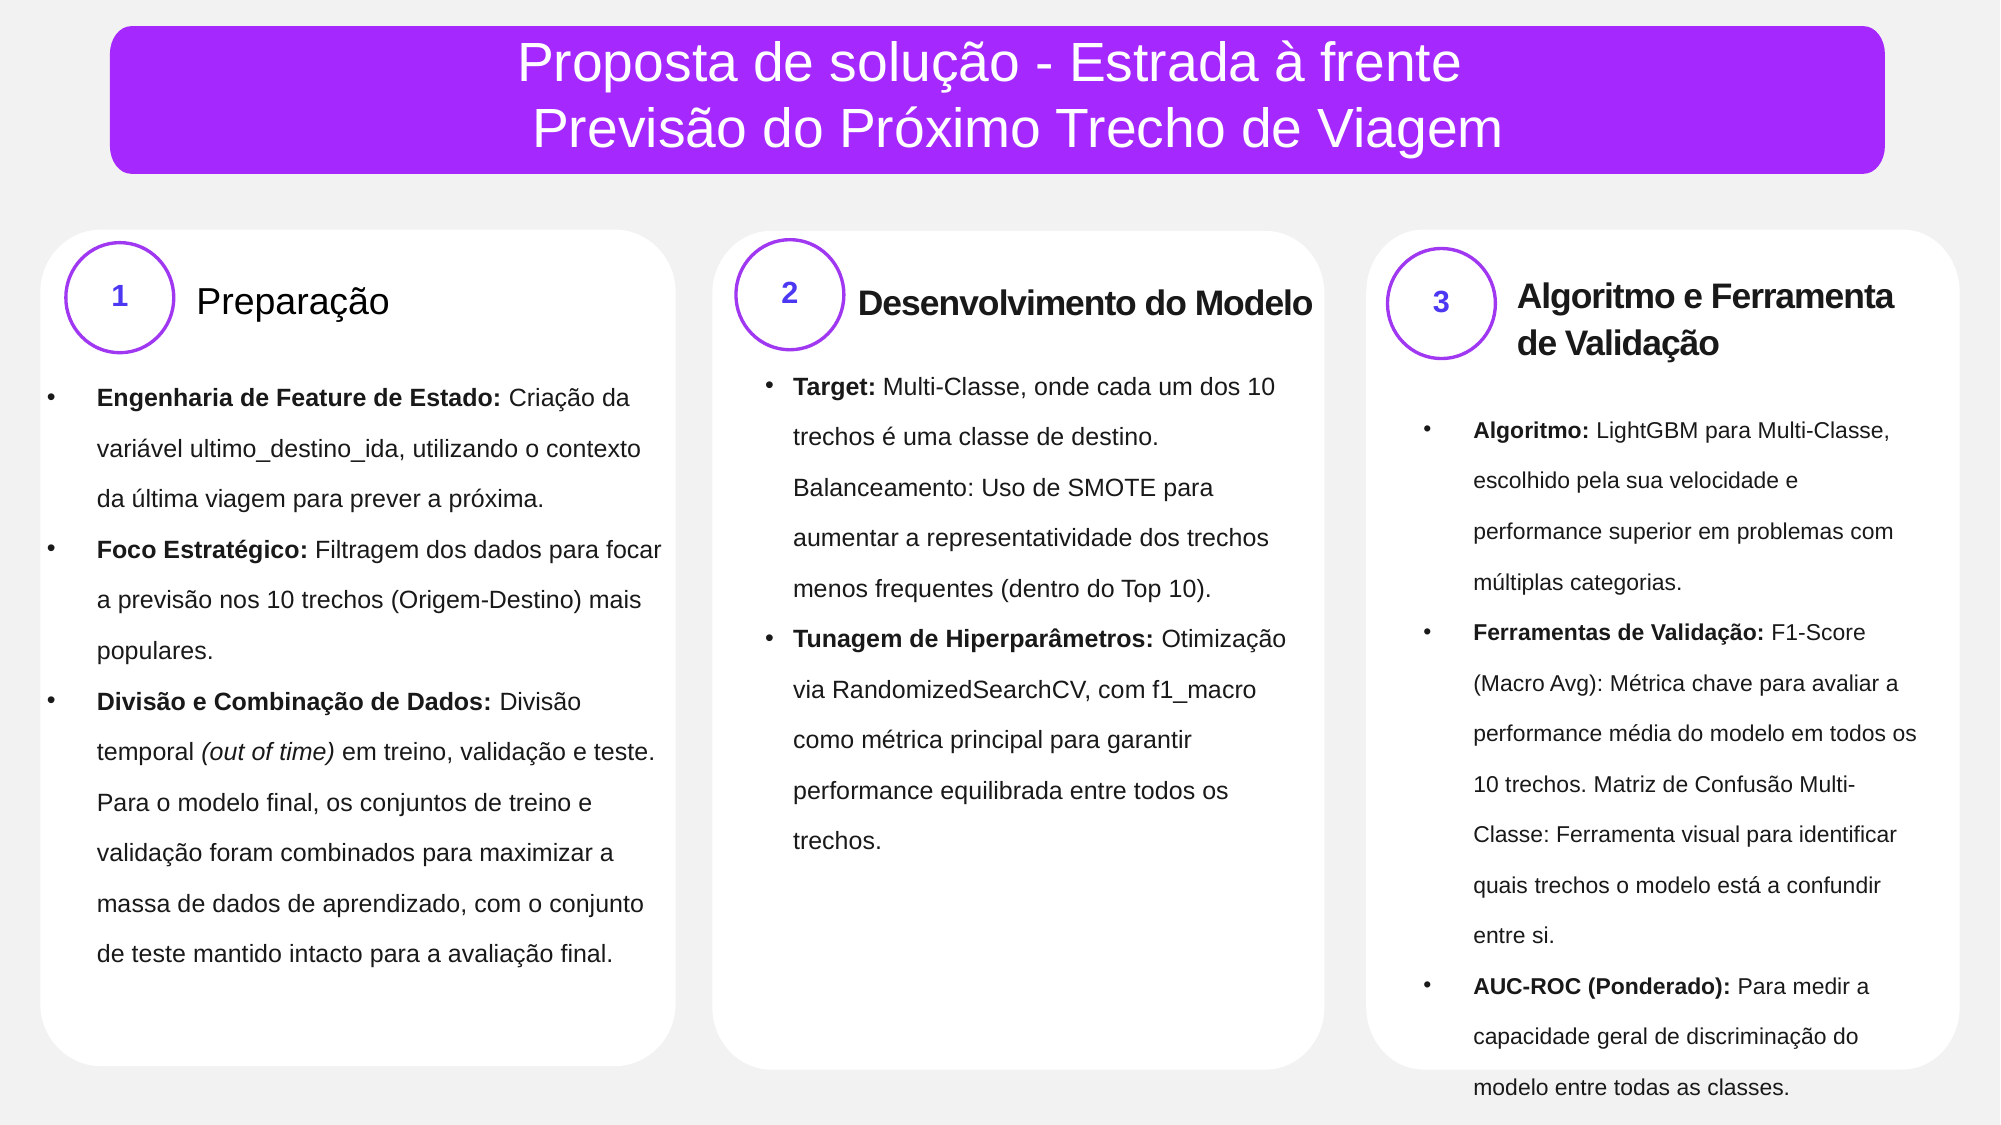

Proposta de solução - Estrada à frente
 Previsão do Próximo Trecho de Viagem

2

1

3
Algoritmo e Ferramenta de Validação
Algoritmo: LightGBM para Multi-Classe, escolhido pela sua velocidade e performance superior em problemas com múltiplas categorias.
Ferramentas de Validação: F1-Score (Macro Avg): Métrica chave para avaliar a performance média do modelo em todos os 10 trechos. Matriz de Confusão Multi-Classe: Ferramenta visual para identificar quais trechos o modelo está a confundir entre si.
AUC-ROC (Ponderado): Para medir a capacidade geral de discriminação do modelo entre todas as classes.
Desenvolvimento do Modelo
Target: Multi-Classe, onde cada um dos 10 trechos é uma classe de destino. Balanceamento: Uso de SMOTE para aumentar a representatividade dos trechos menos frequentes (dentro do Top 10).
Tunagem de Hiperparâmetros: Otimização via RandomizedSearchCV, com f1_macro como métrica principal para garantir performance equilibrada entre todos os trechos.
Preparação
Engenharia de Feature de Estado: Criação da variável ultimo_destino_ida, utilizando o contexto da última viagem para prever a próxima.
Foco Estratégico: Filtragem dos dados para focar a previsão nos 10 trechos (Origem-Destino) mais populares.
Divisão e Combinação de Dados: Divisão temporal (out of time) em treino, validação e teste. Para o modelo final, os conjuntos de treino e validação foram combinados para maximizar a massa de dados de aprendizado, com o conjunto de teste mantido intacto para a avaliação final.